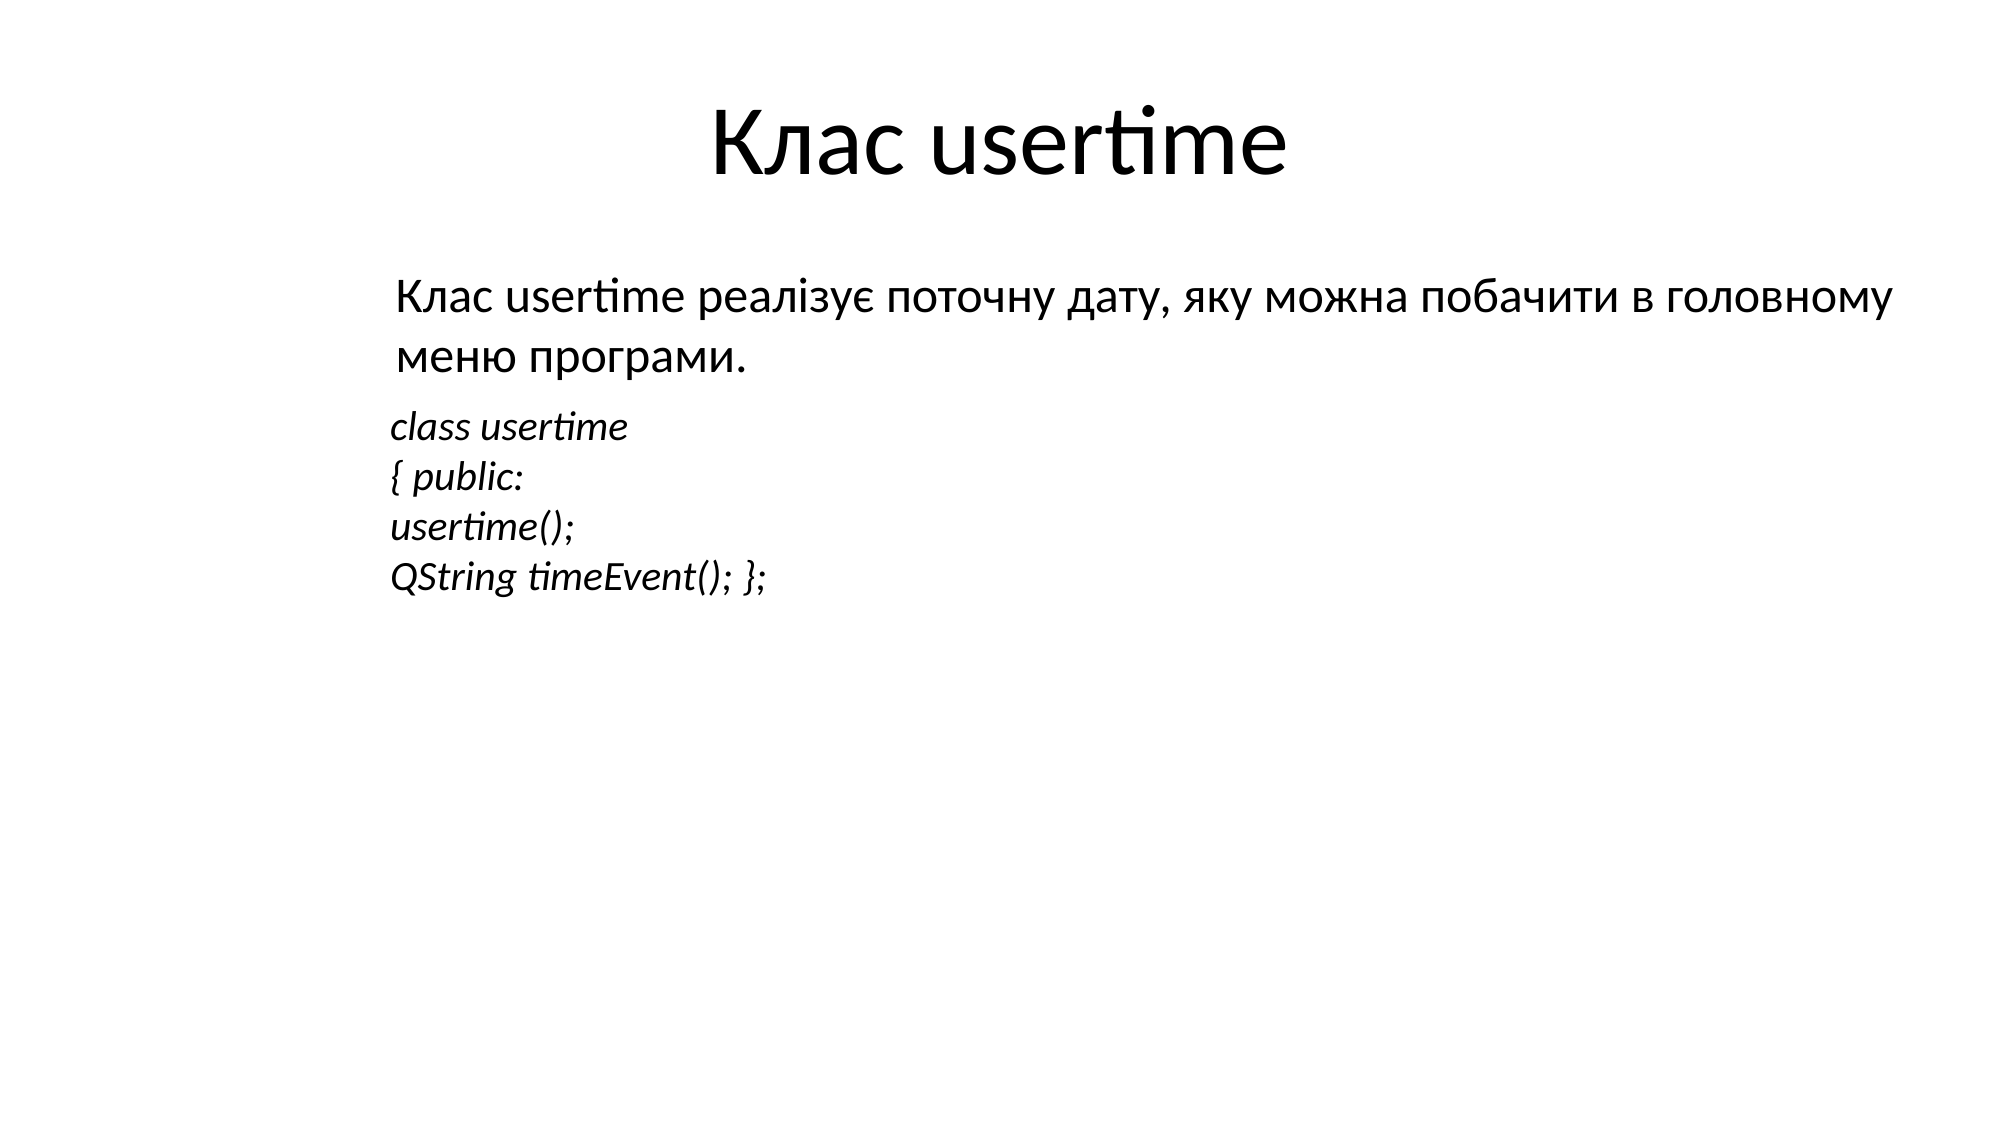

Клас usertime
Клас usertime реалізує поточну дату, яку можна побачити в головному
меню програми.
class usertime
{ public:
usertime();
QString timeEvent(); };